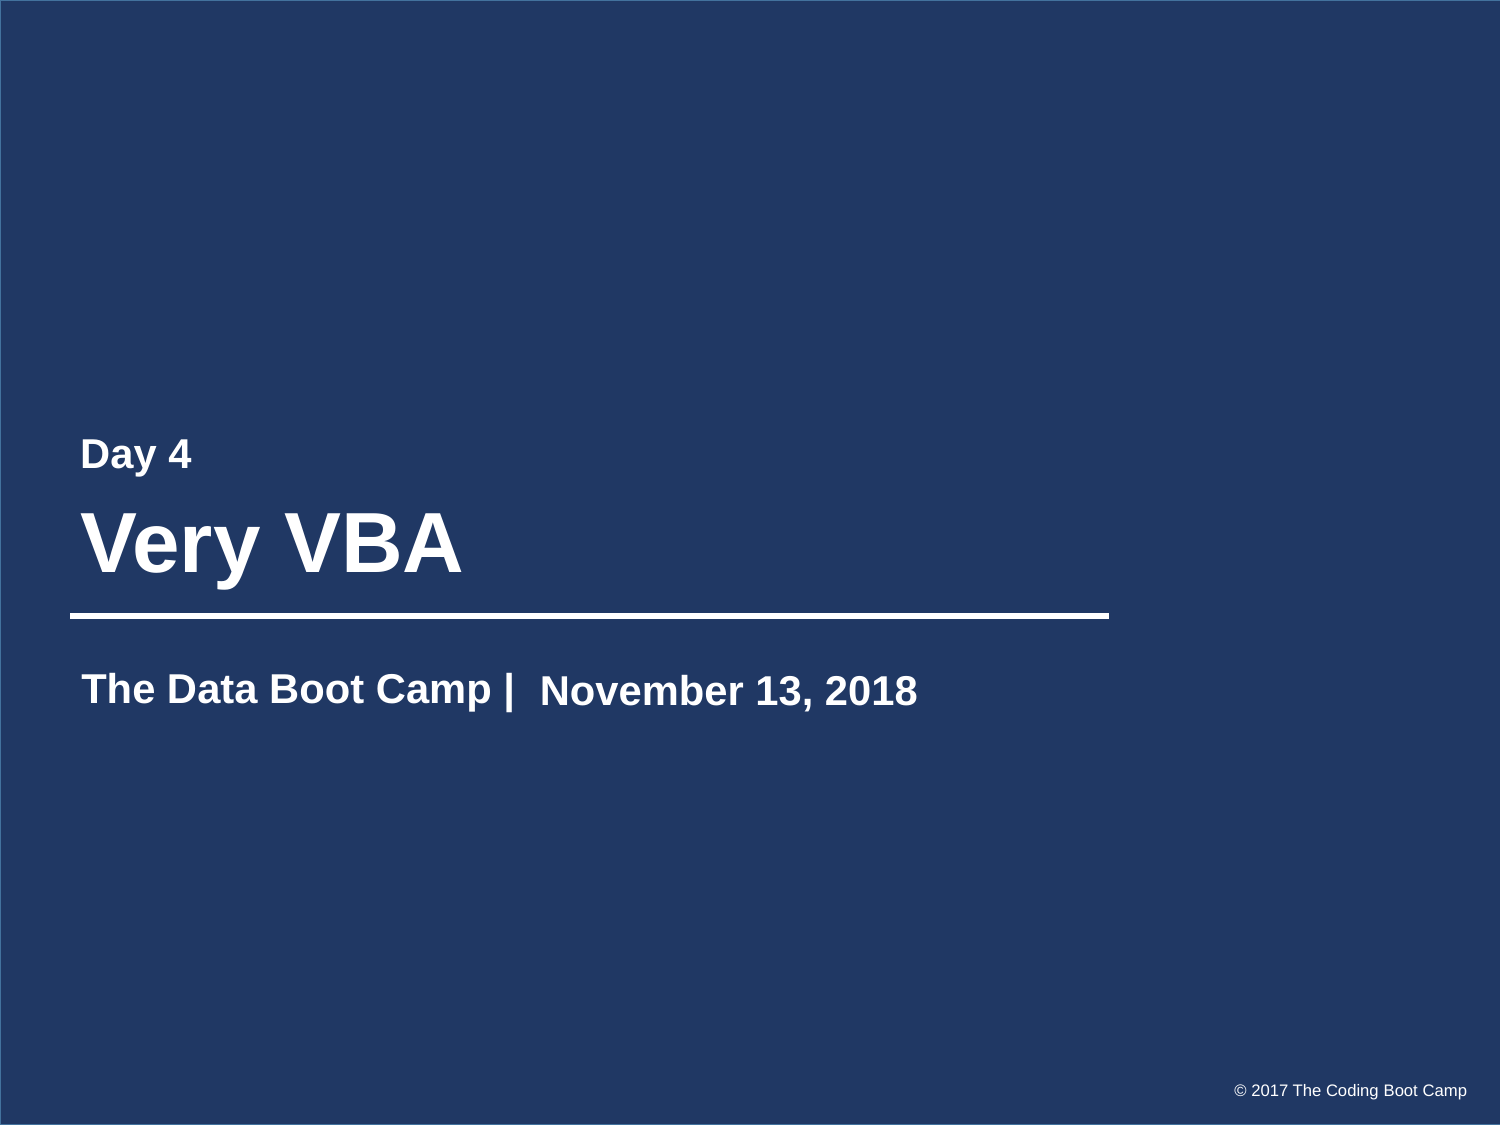

Day 4
# Very VBA
The Data Boot Camp |
November 13, 2018